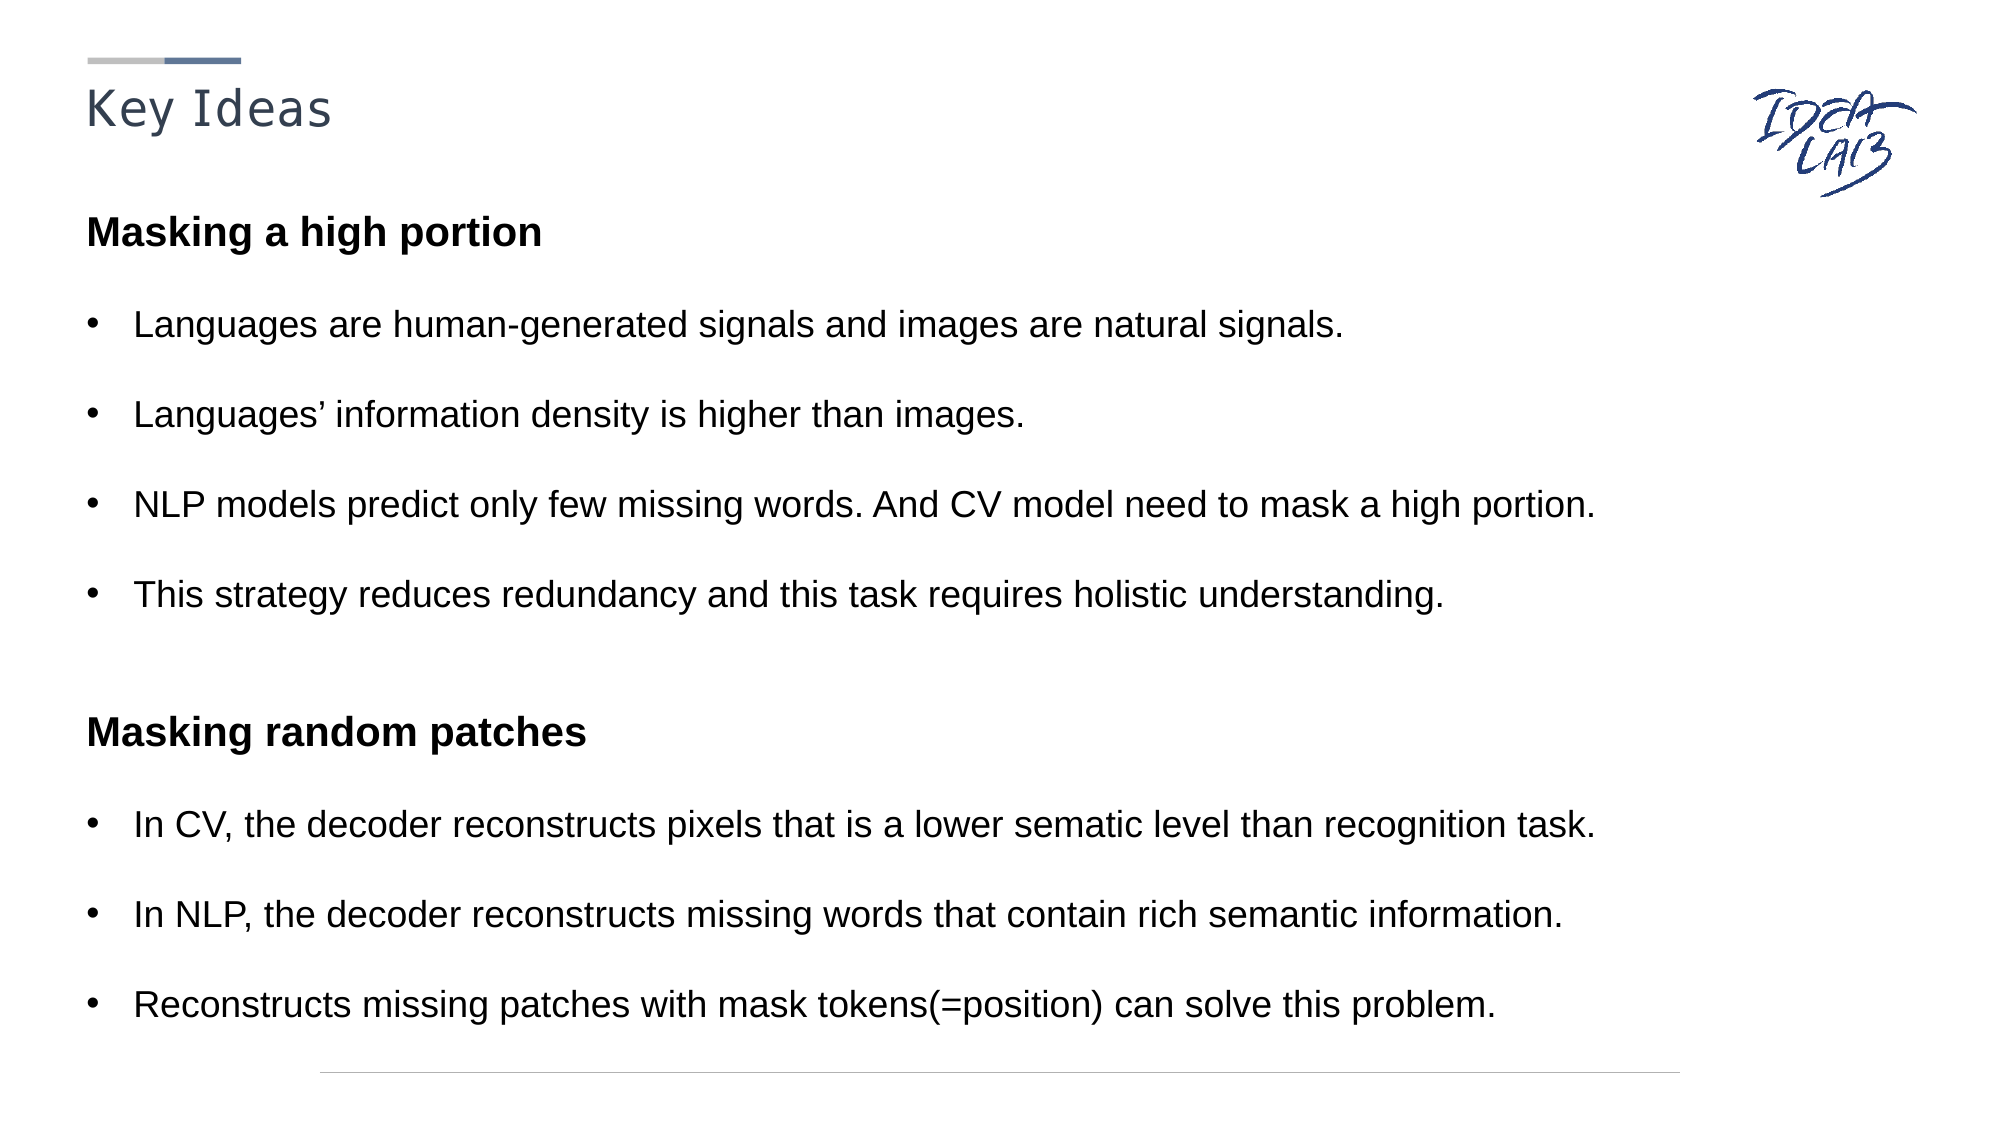

Key Ideas
Masking a high portion

Languages are human-generated signals and images are natural signals.

Languages’ information density is higher than images.

NLP models predict only few missing words. And CV model need to mask a high portion.

This strategy reduces redundancy and this task requires holistic understanding.

Masking random patches

In CV, the decoder reconstructs pixels that is a lower sematic level than recognition task.

In NLP, the decoder reconstructs missing words that contain rich semantic information.

Reconstructs missing patches with mask tokens(=position) can solve this problem.